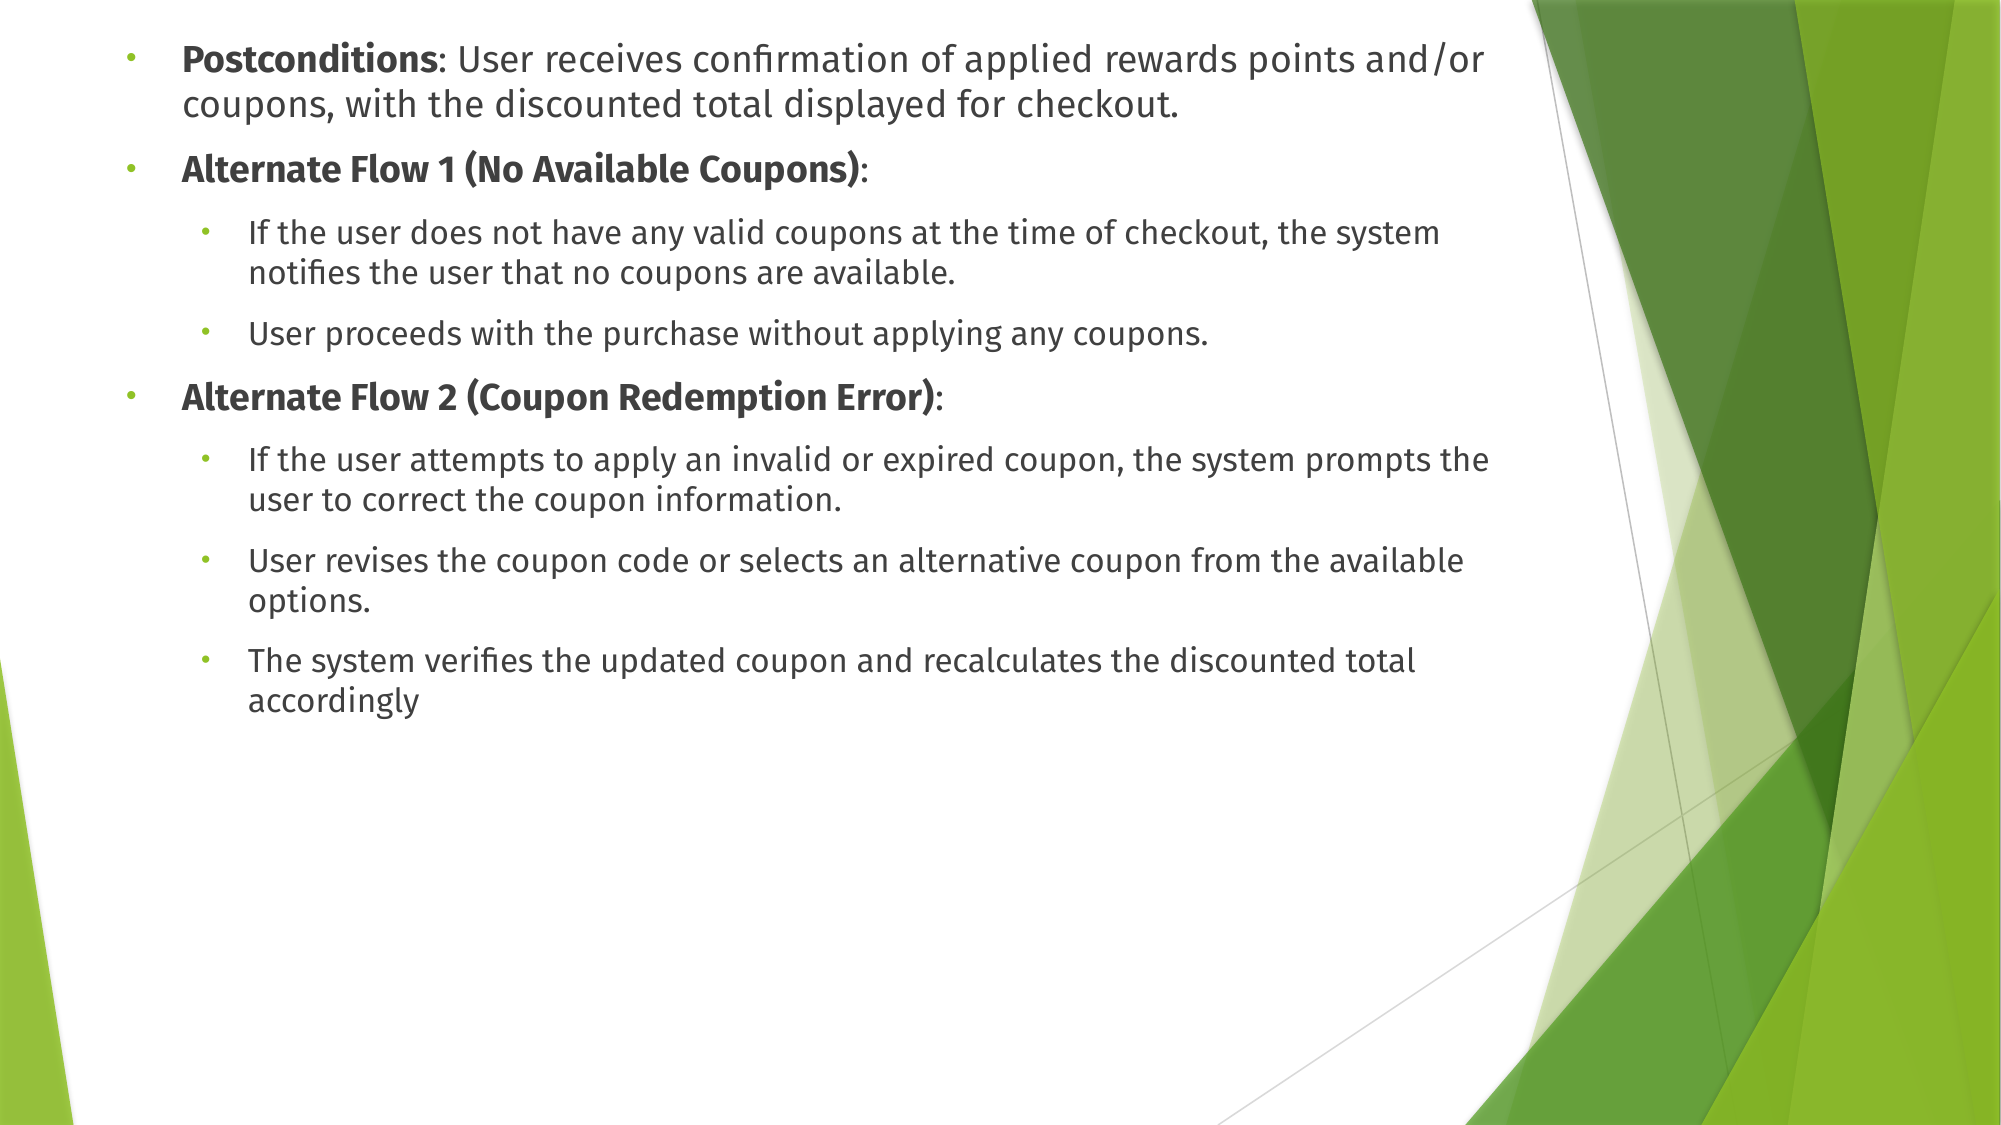

Postconditions: User receives confirmation of applied rewards points and/or coupons, with the discounted total displayed for checkout.
Alternate Flow 1 (No Available Coupons):
If the user does not have any valid coupons at the time of checkout, the system notifies the user that no coupons are available.
User proceeds with the purchase without applying any coupons.
Alternate Flow 2 (Coupon Redemption Error):
If the user attempts to apply an invalid or expired coupon, the system prompts the user to correct the coupon information.
User revises the coupon code or selects an alternative coupon from the available options.
The system verifies the updated coupon and recalculates the discounted total accordingly